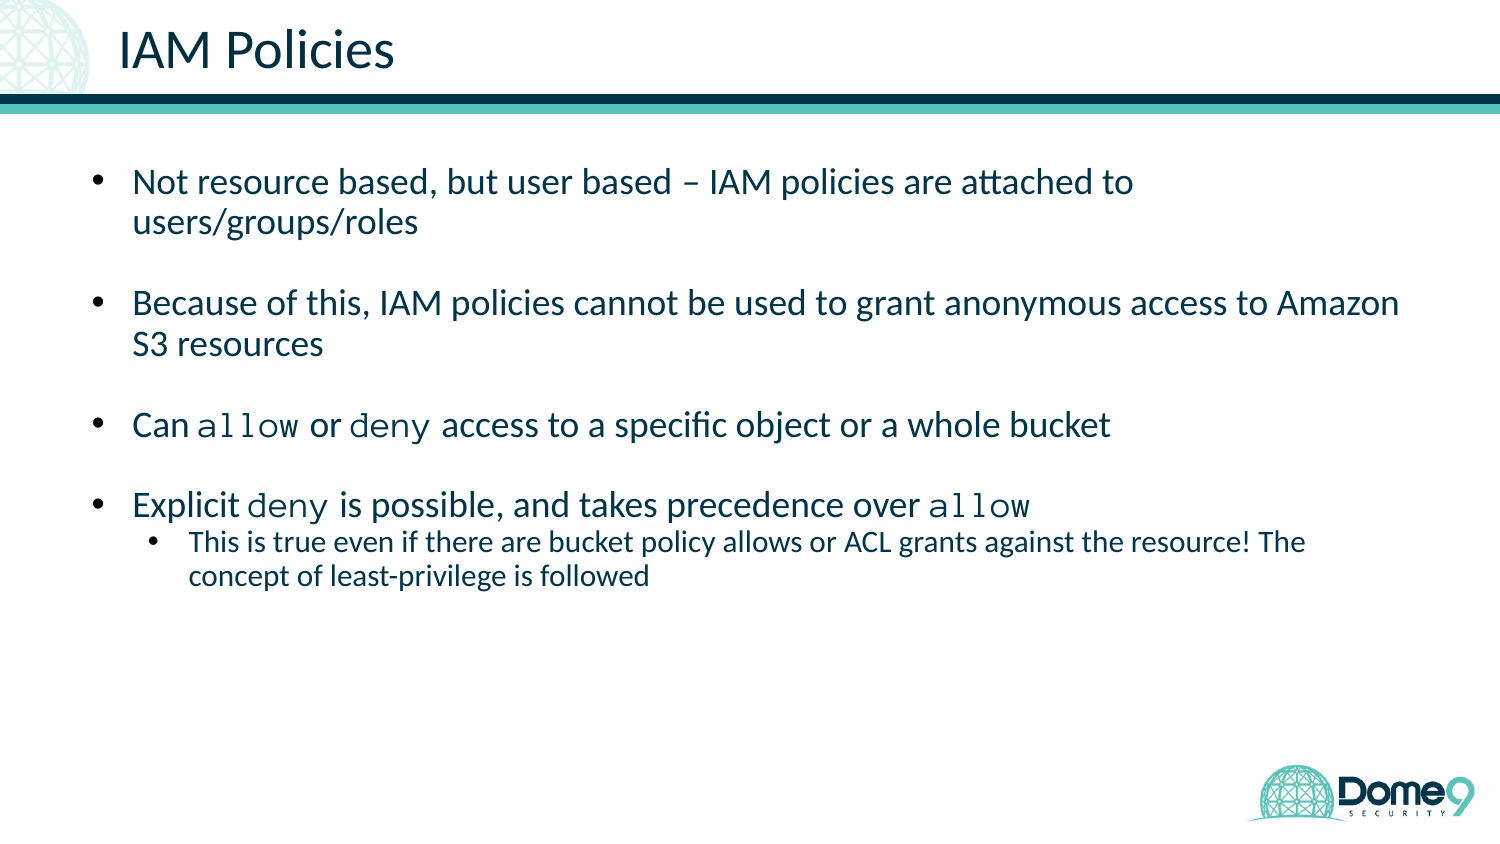

# IAM Policies
Not resource based, but user based – IAM policies are attached to users/groups/roles

Because of this, IAM policies cannot be used to grant anonymous access to Amazon S3 resources

Can allow or deny access to a specific object or a whole bucket

Explicit deny is possible, and takes precedence over allow
This is true even if there are bucket policy allows or ACL grants against the resource! The concept of least-privilege is followed